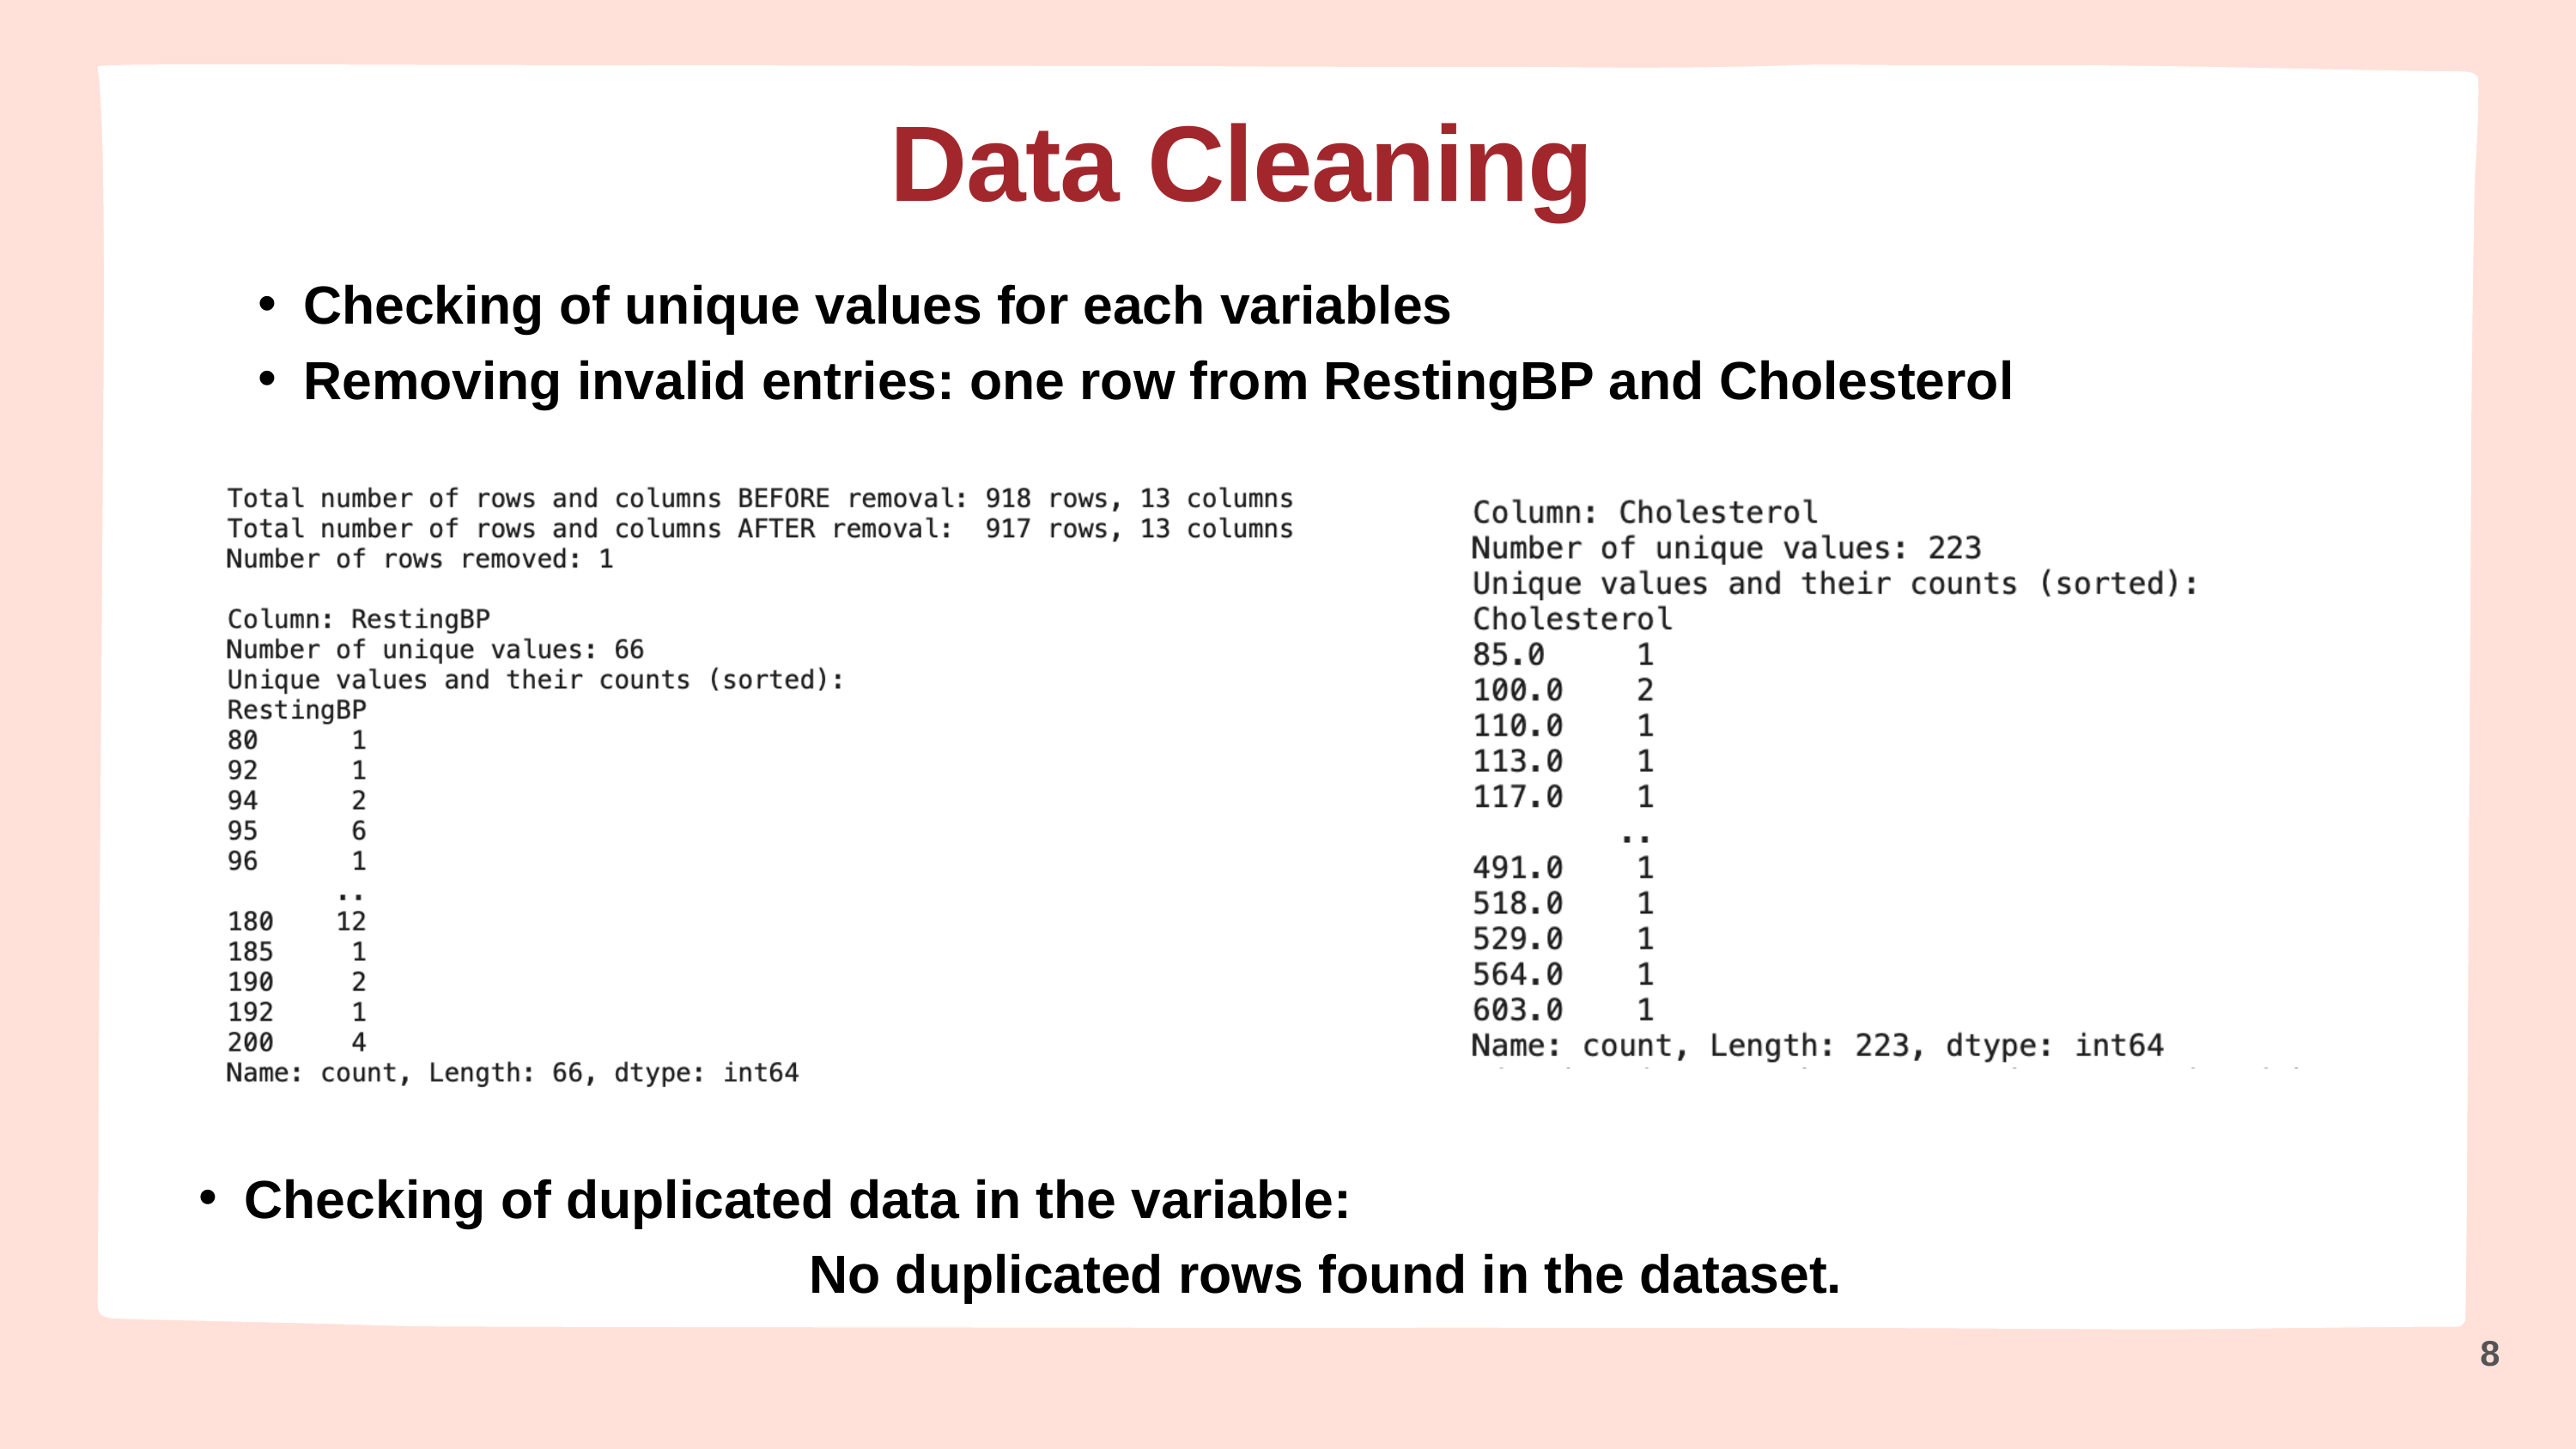

Data Cleaning

Checking of unique values for each variables
Removing invalid entries: one row from RestingBP and Cholesterol

Checking of duplicated data in the variable:
No duplicated rows found in the dataset.
8